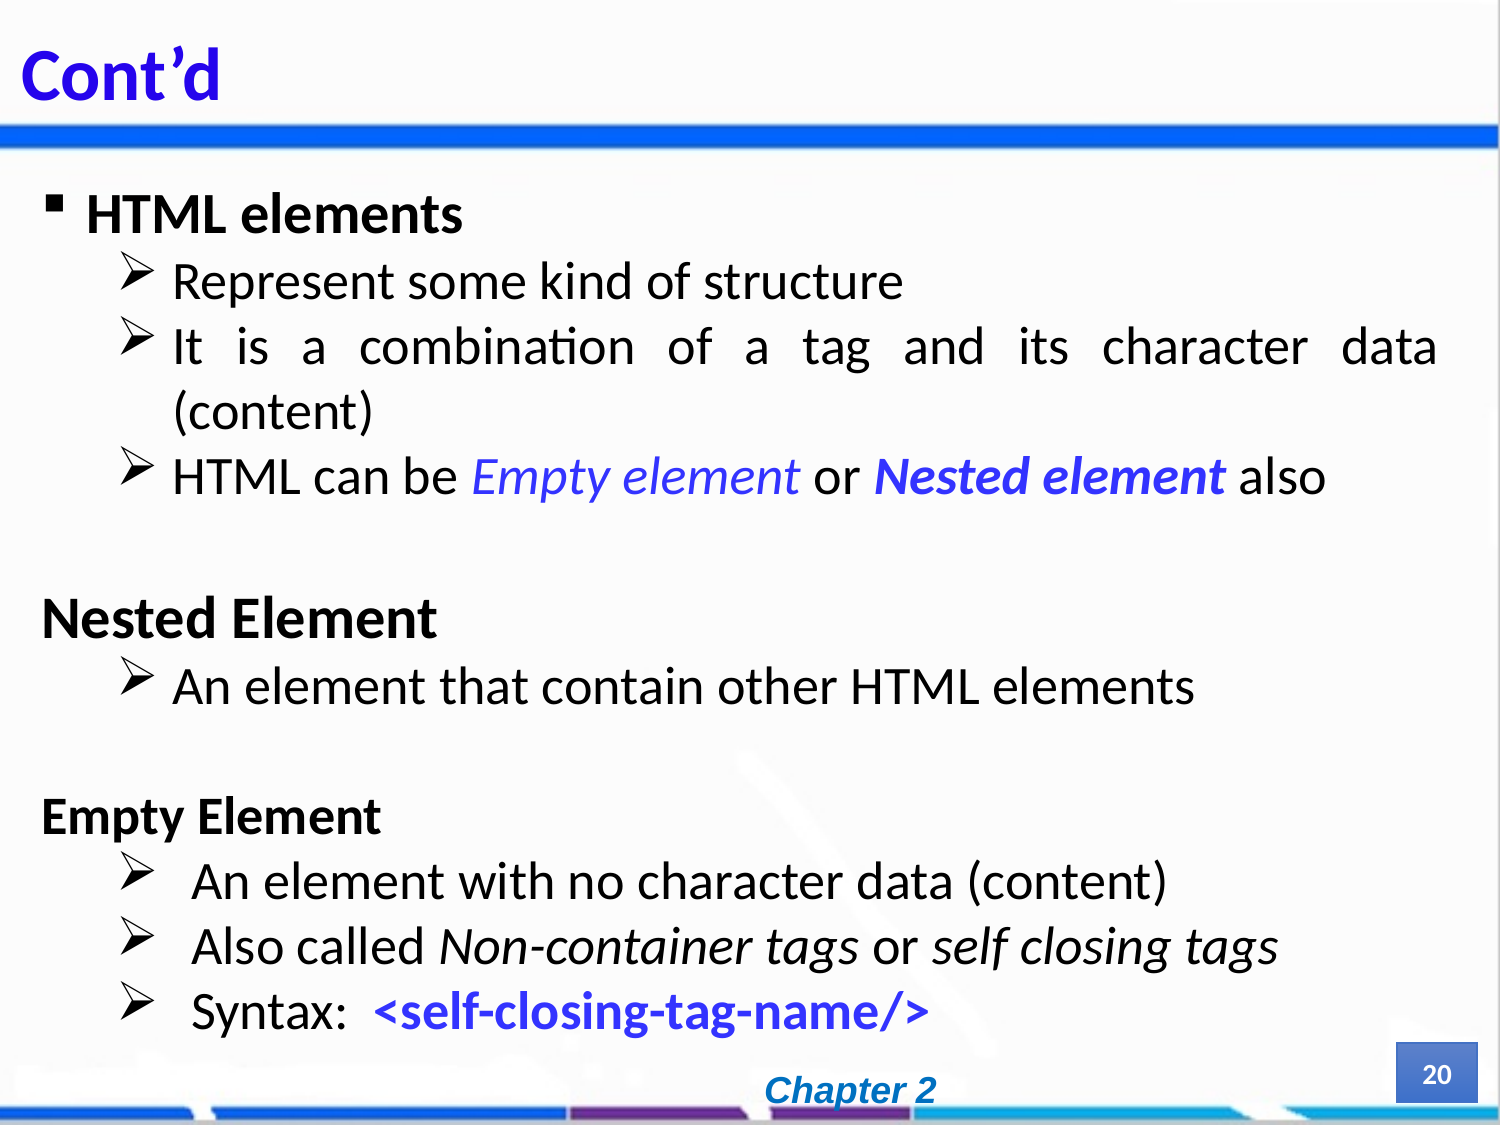

# Cont’d
HTML elements
Represent some kind of structure
It is a combination of a tag and its character data (content)
HTML can be Empty element or Nested element also

Nested Element
An element that contain other HTML elements

Empty Element
An element with no character data (content)
Also called Non-container tags or self closing tags
Syntax:  <self-closing-tag-name/>
20
Chapter 2